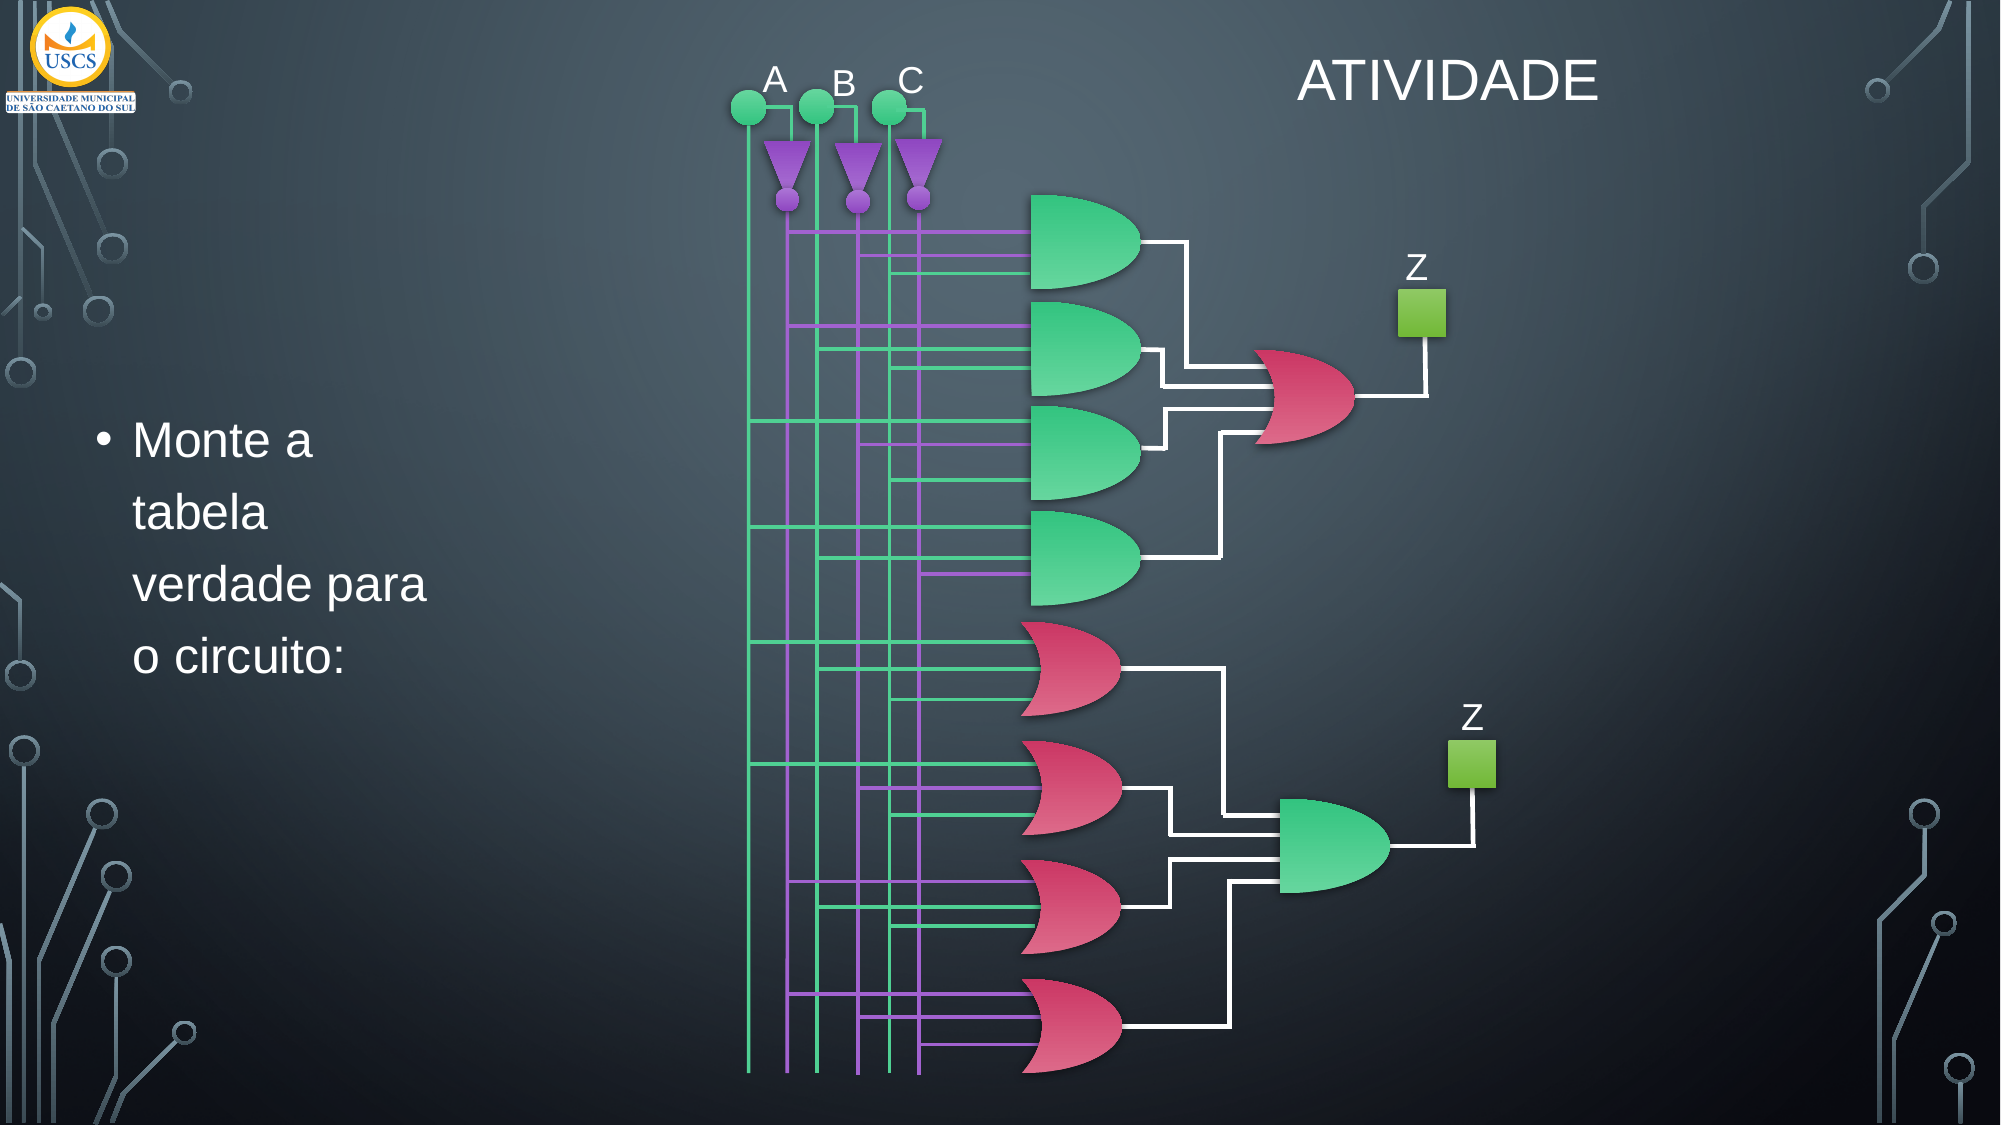

ATIVIDADE
A
C
B

Z1

Monte a tabela verdade para o circuito:

Z2